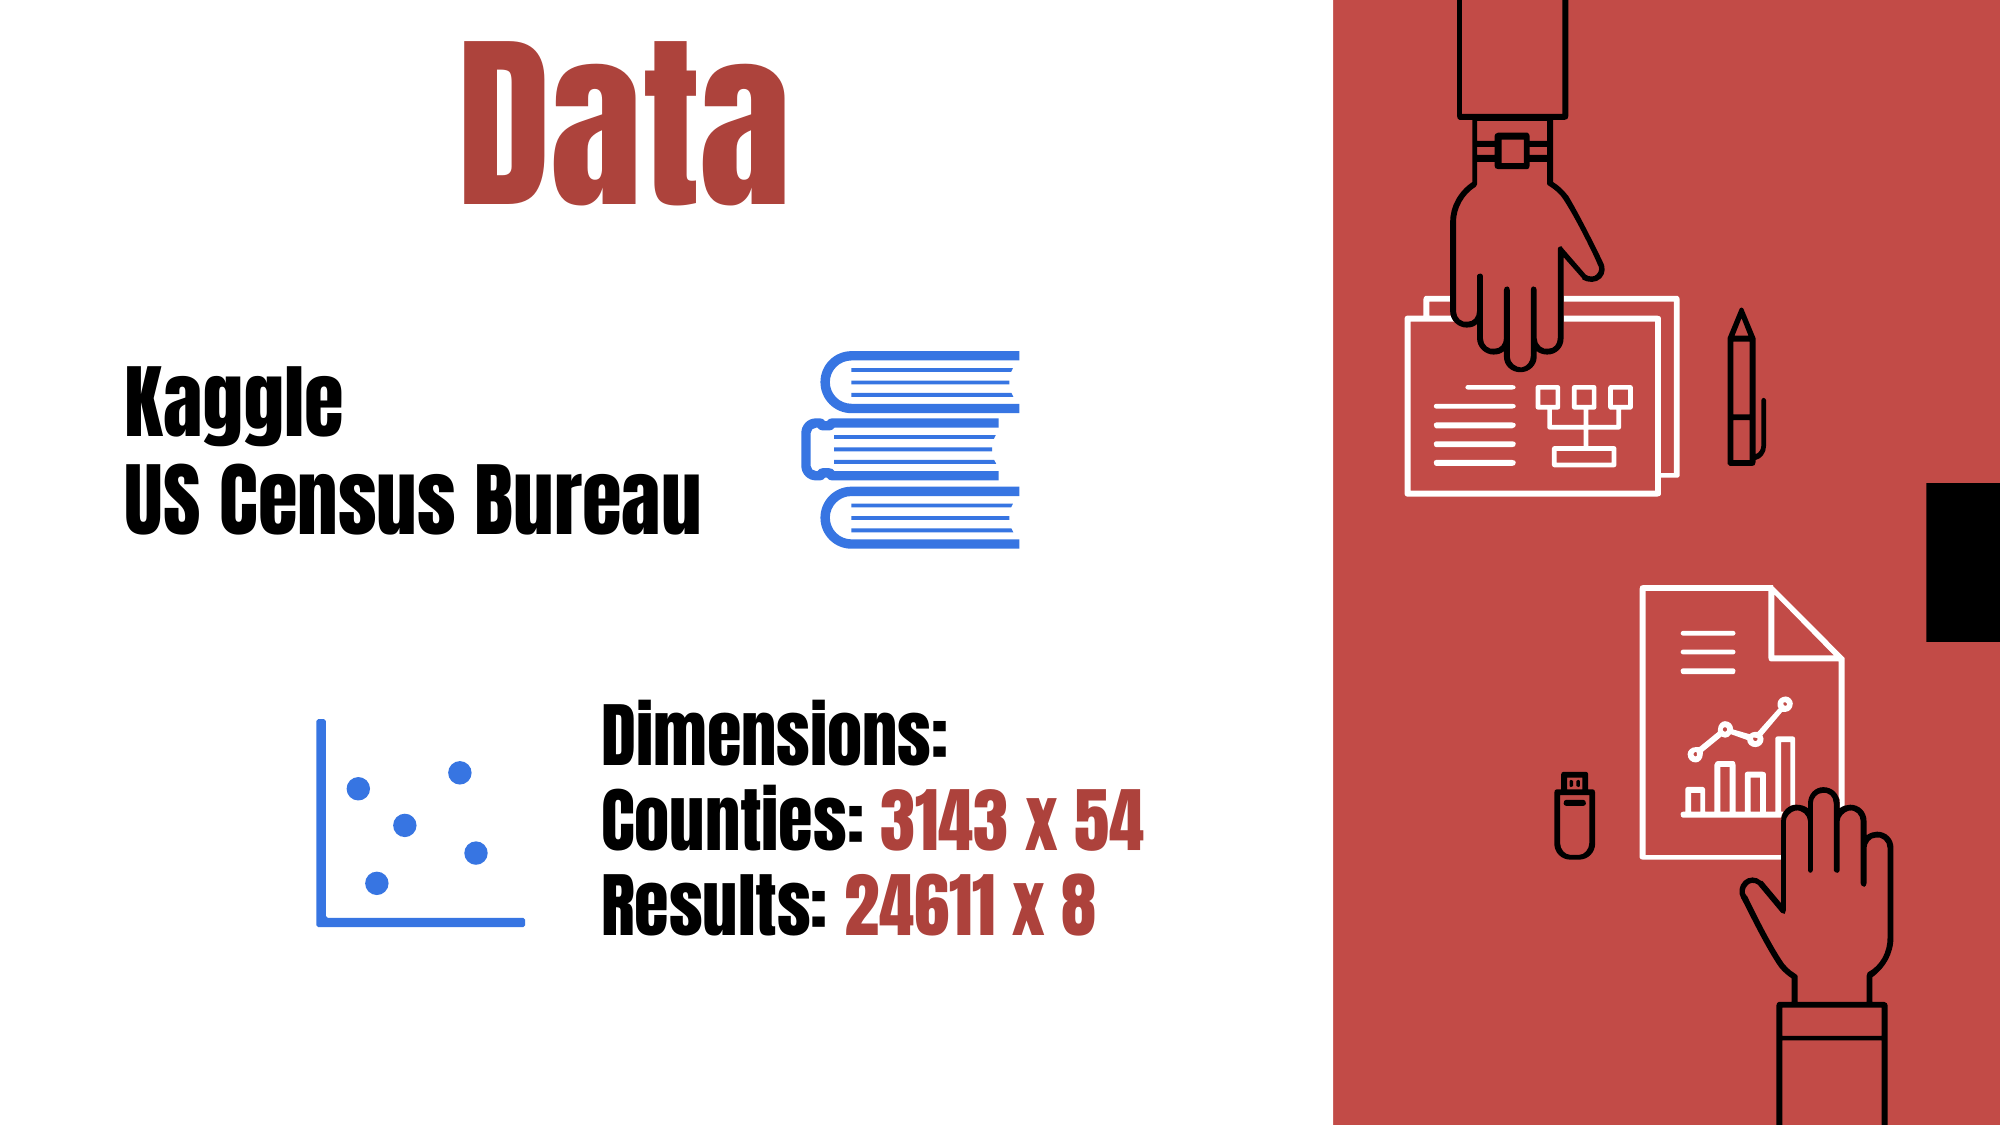

# Data
Kaggle
US Census Bureau

Dimensions:
Counties: 3143 x 54
Results: 24611 x 8